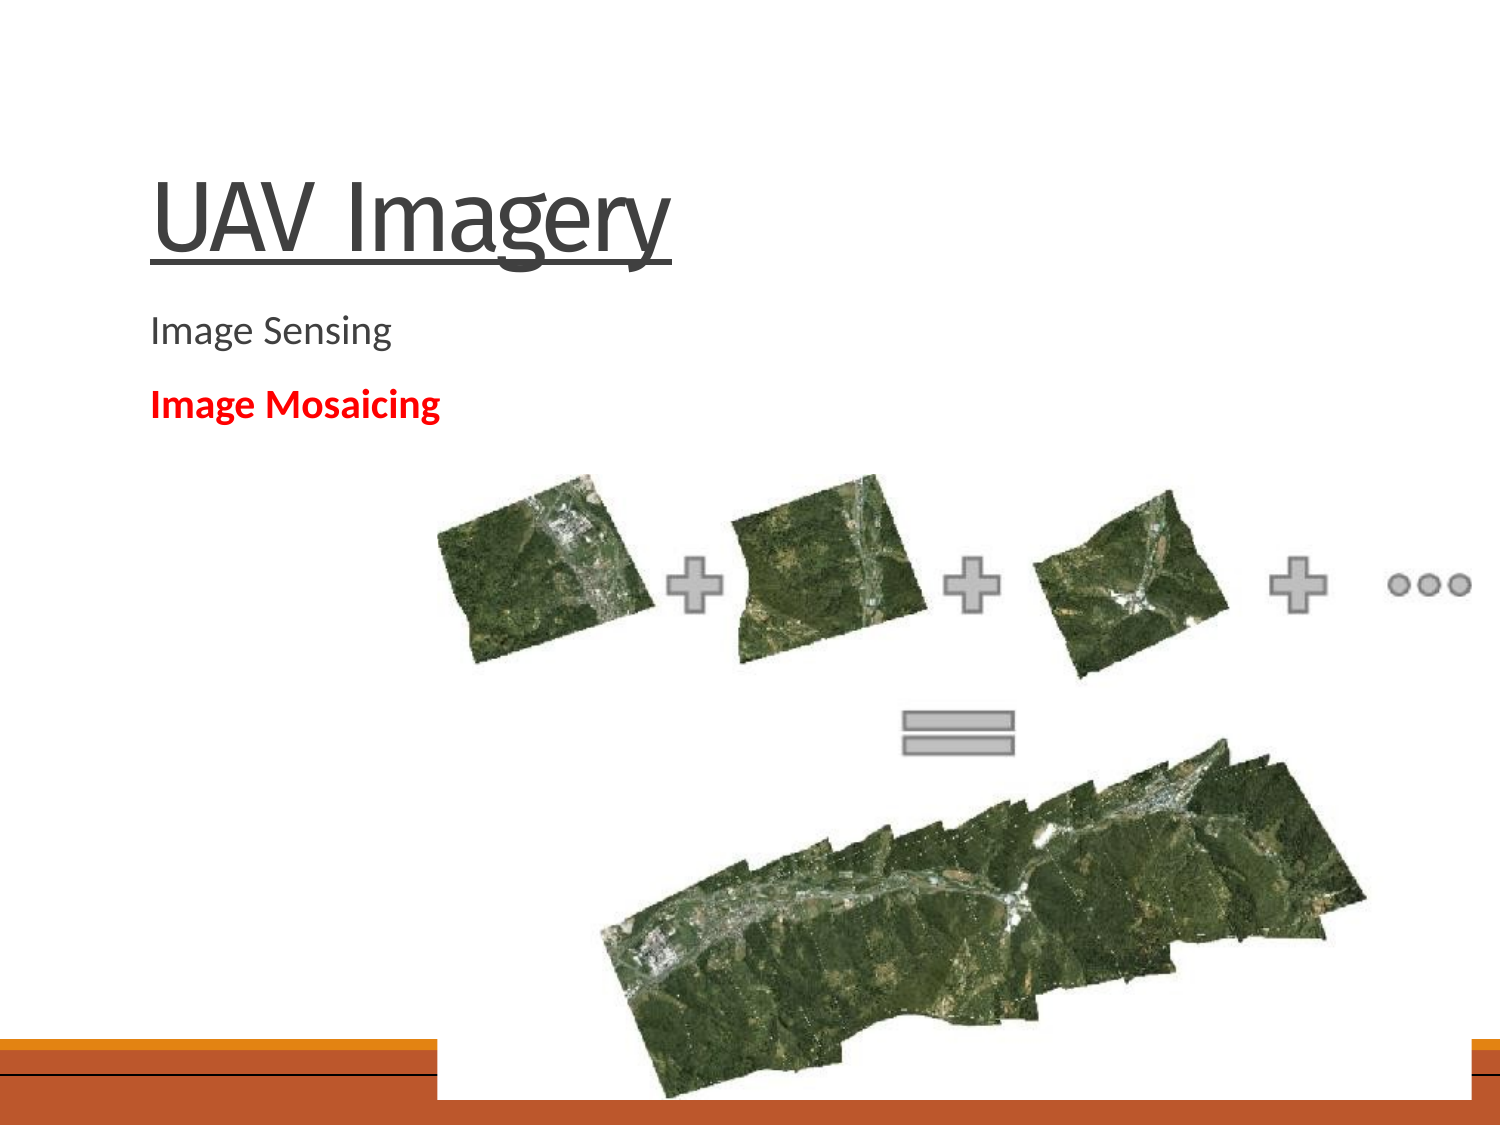

# UAV Imagery
Image Sensing
Image Mosaicing